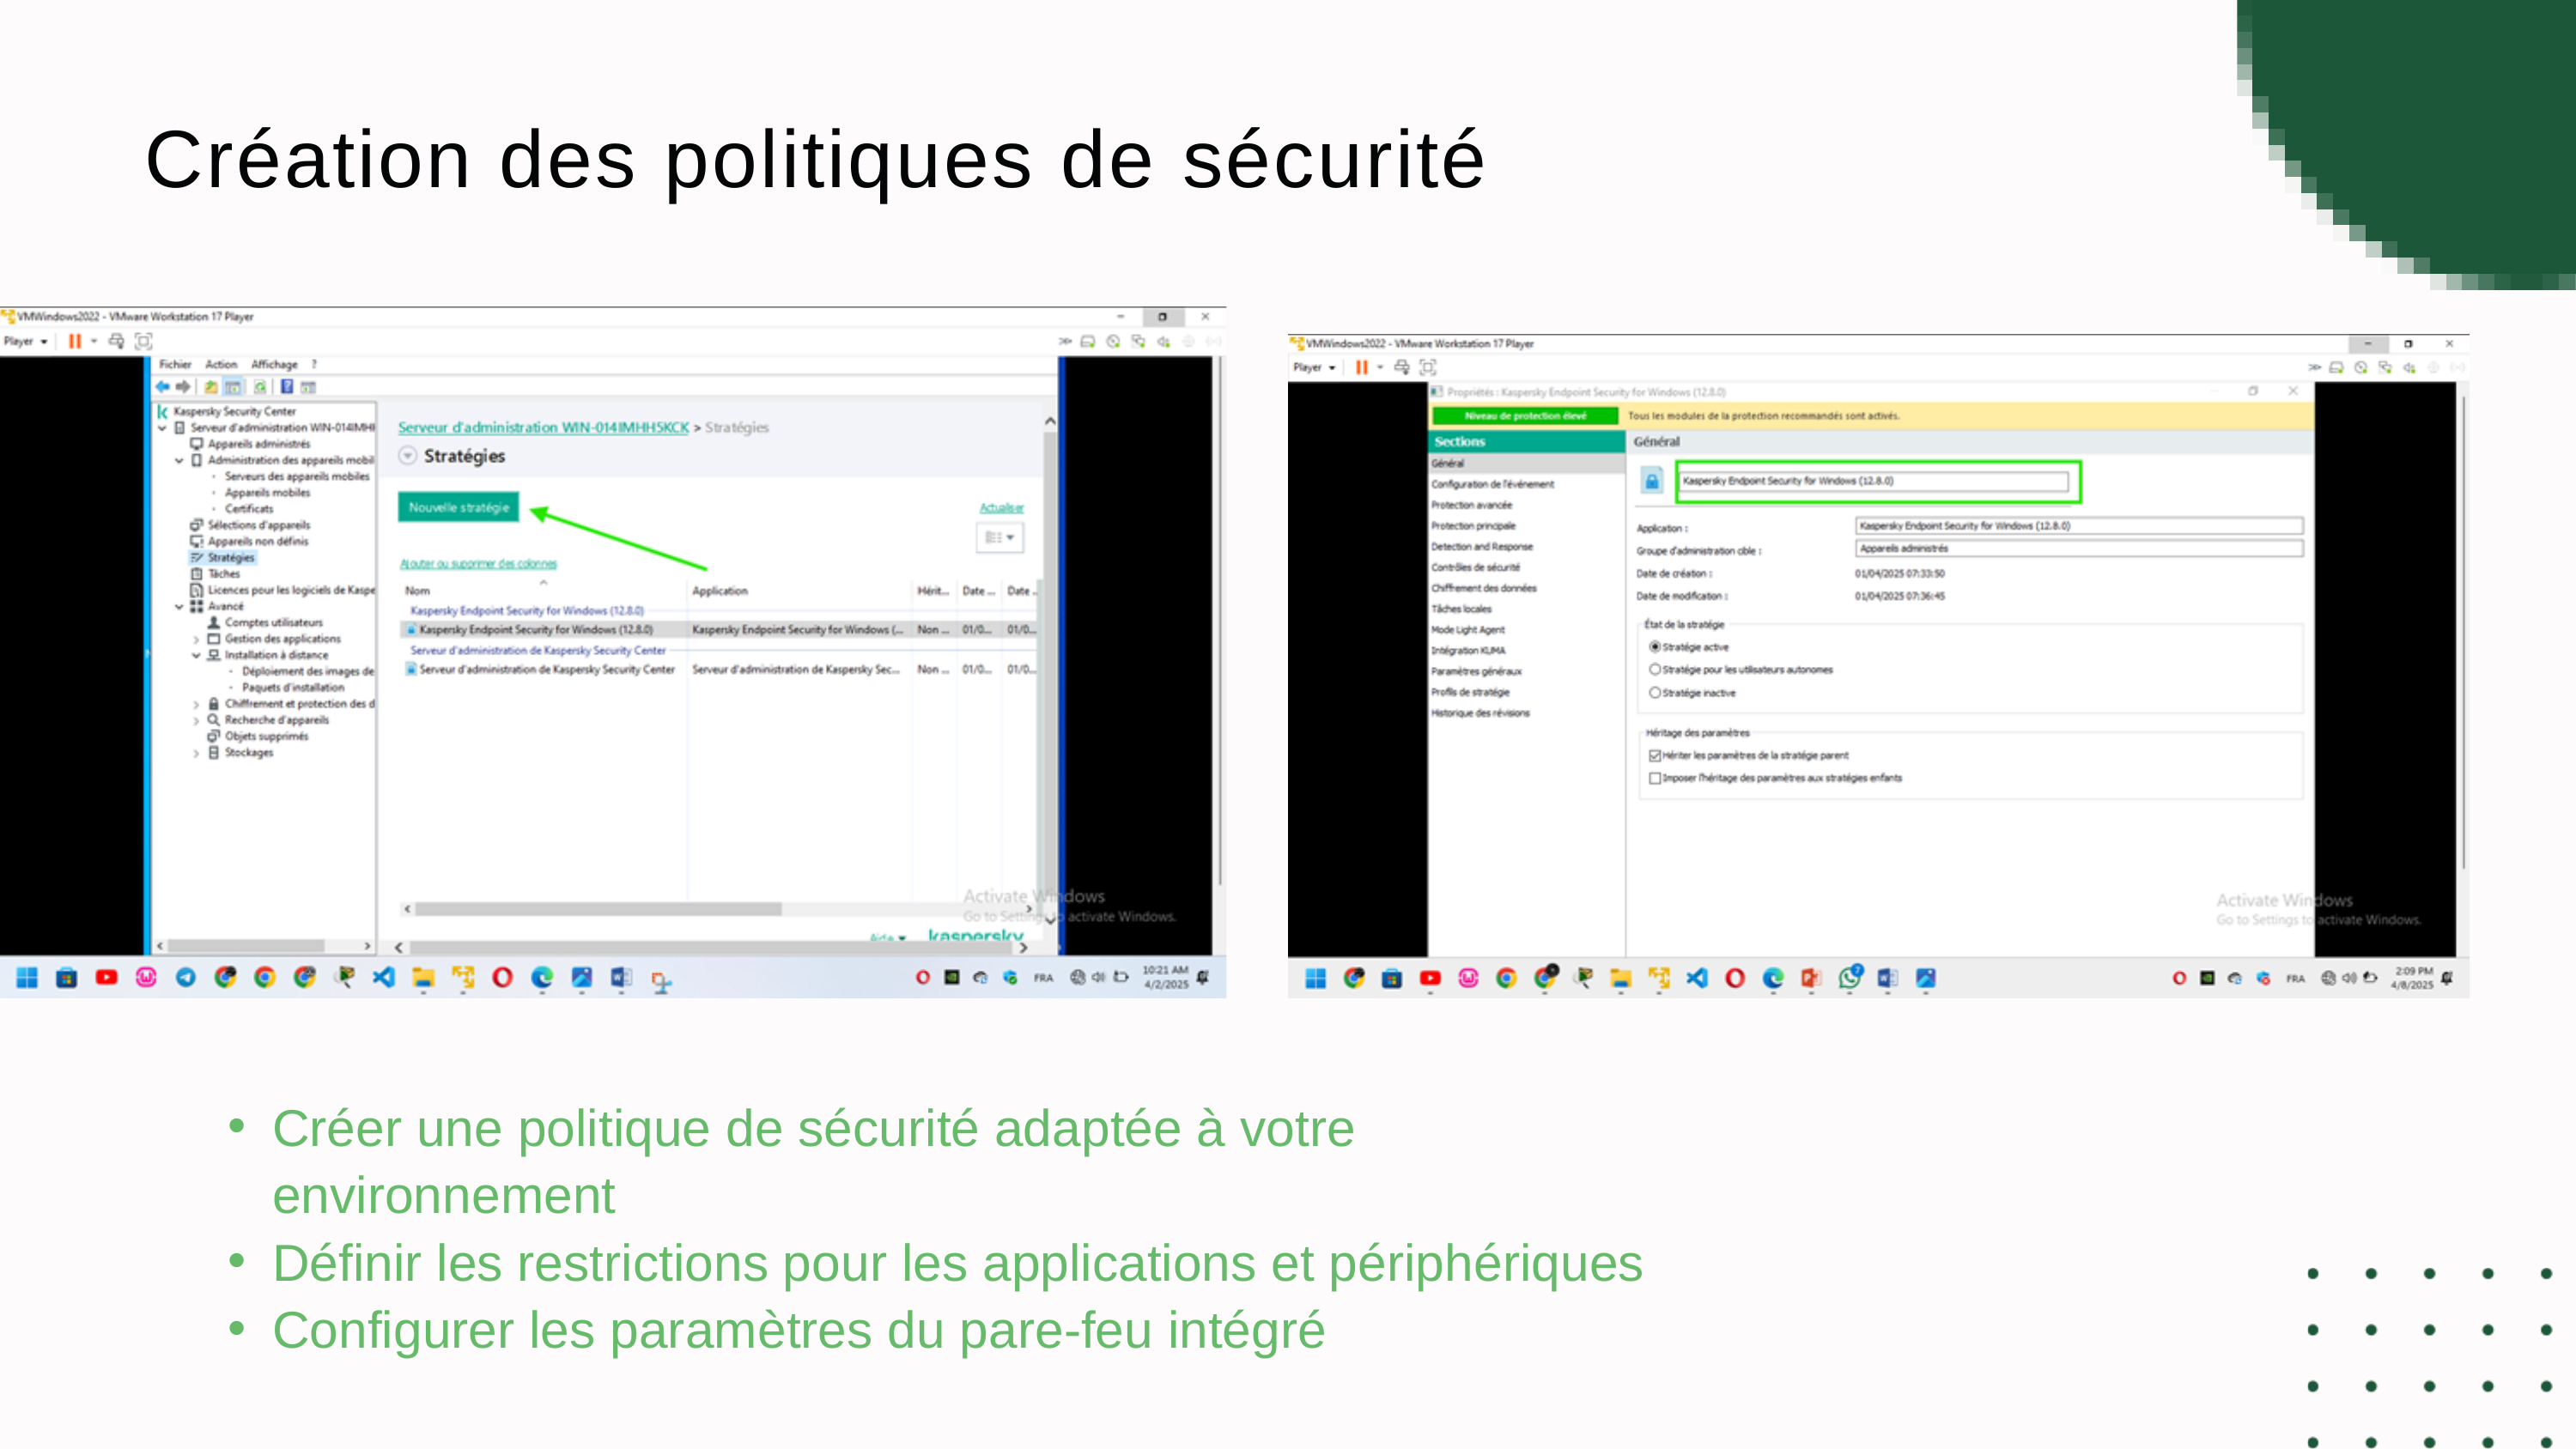

Création des politiques de sécurité

Créer une politique de sécurité adaptée à votre environnement
Définir les restrictions pour les applications et périphériques
Configurer les paramètres du pare-feu intégré